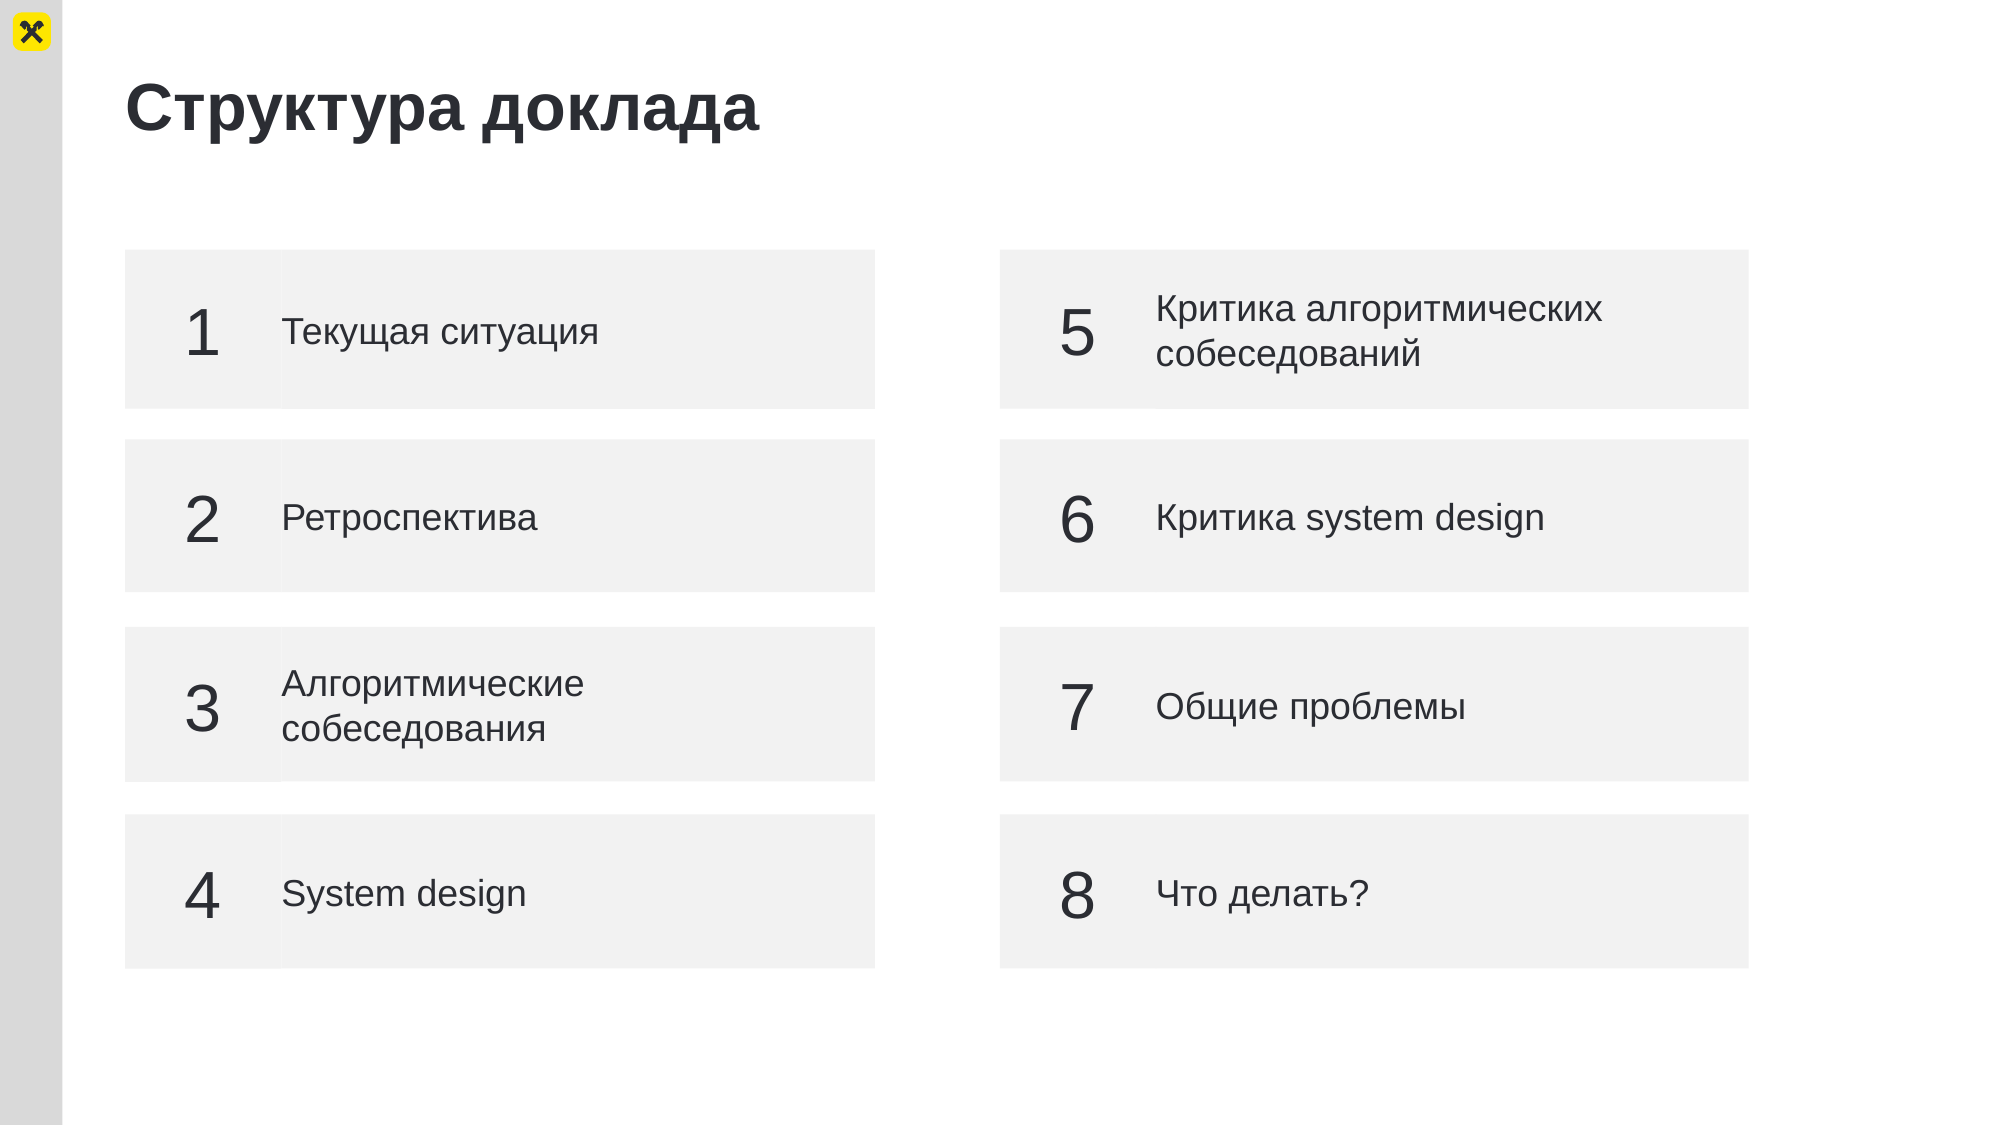

# Структура доклада
1
Текущая ситуация
5
Критика алгоритмических собеседований
2
Ретроспектива
6
Критика system design
3
Алгоритмические собеседования
7
Общие проблемы
4
System design
8
Что делать?